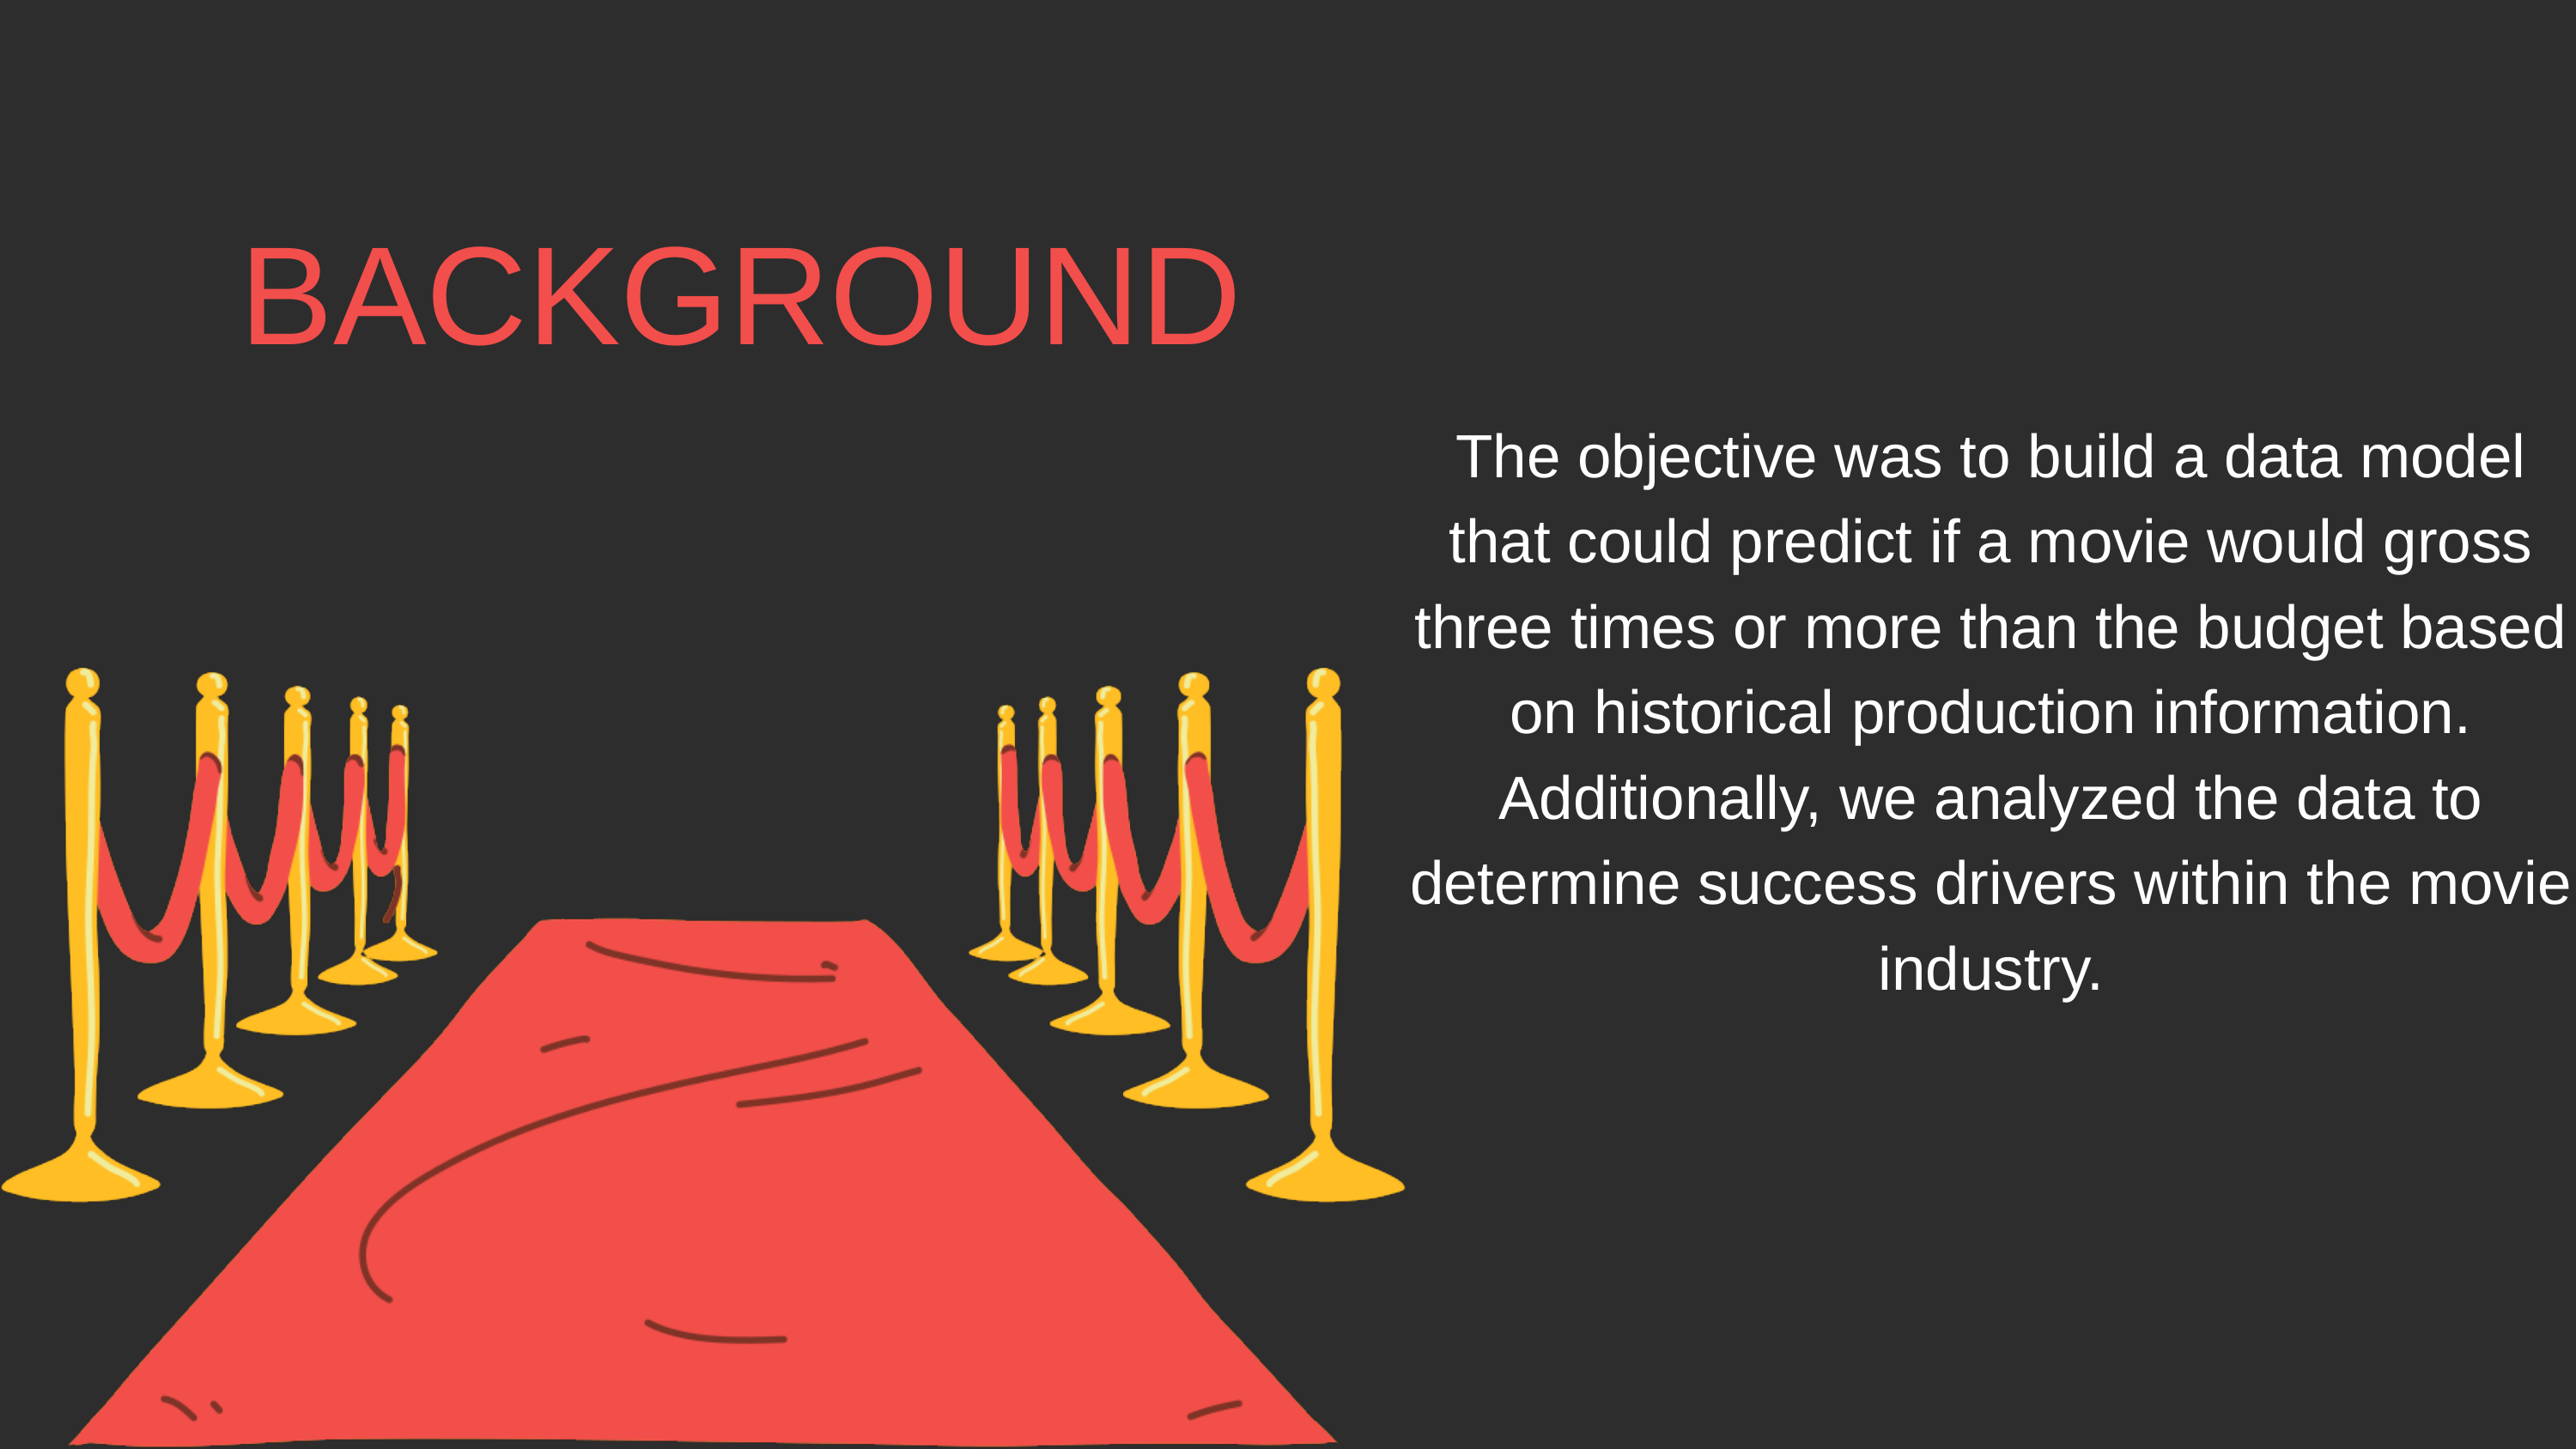

BACKGROUND
The objective was to build a data model that could predict if a movie would gross three times or more than the budget based on historical production information. Additionally, we analyzed the data to determine success drivers within the movie industry.